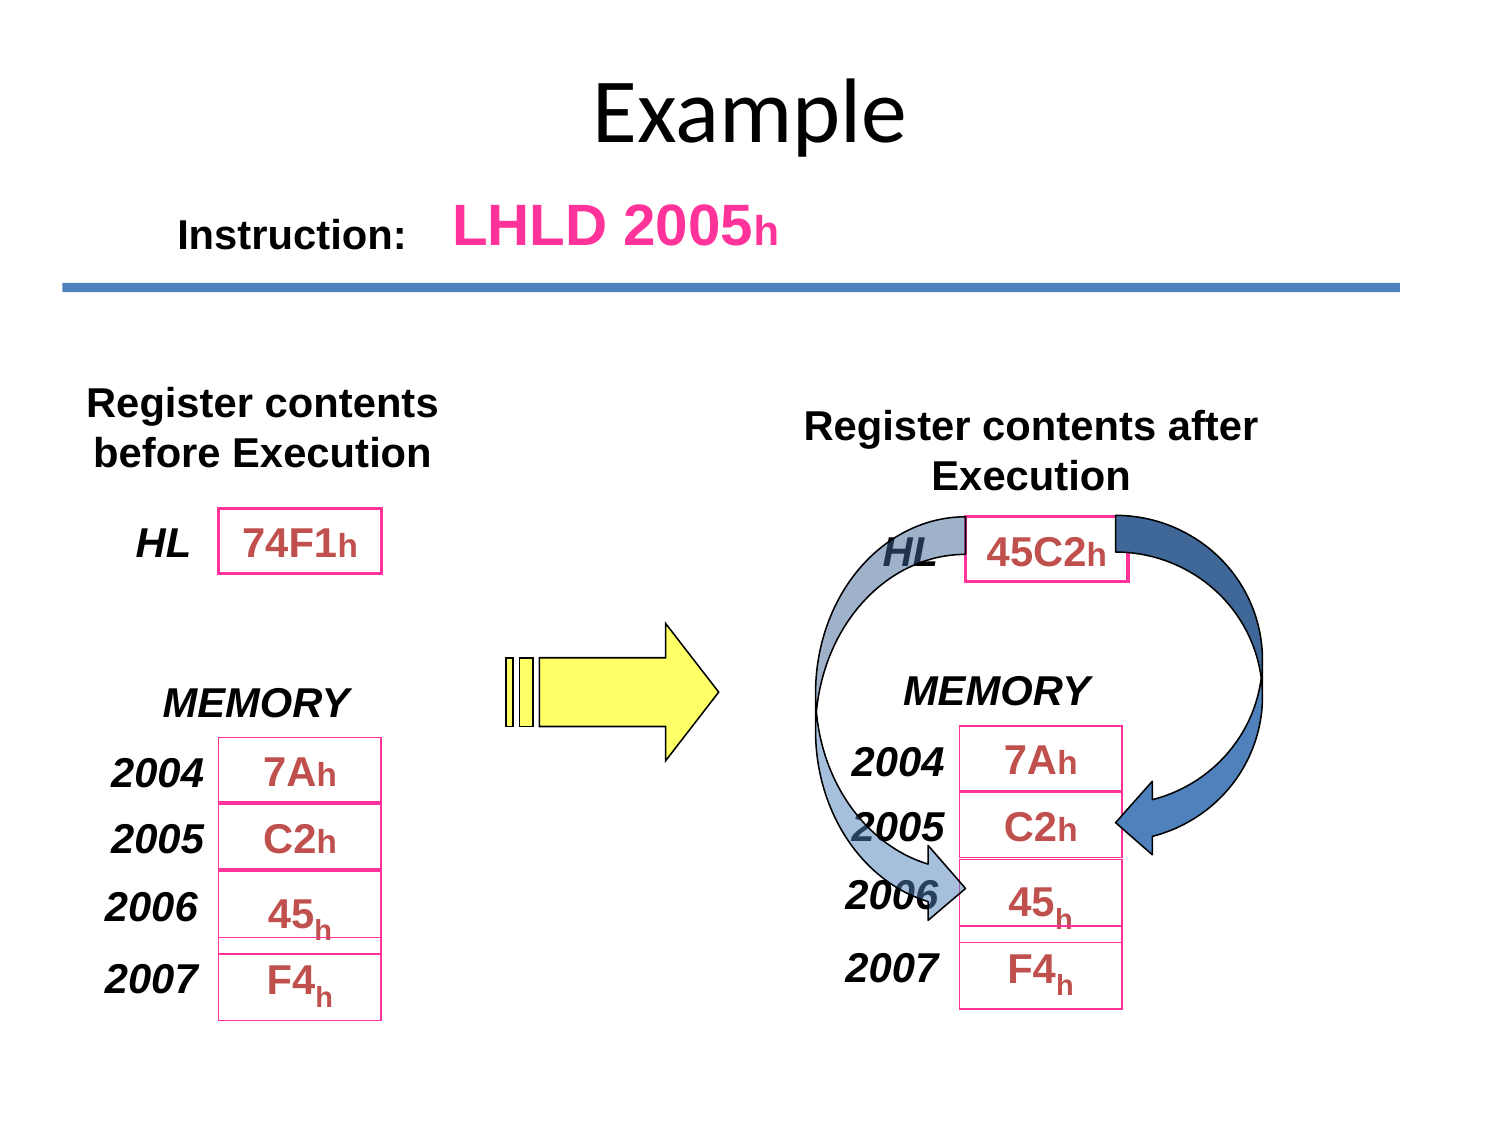

# Example
LHLD 2005h
Instruction:

Register contents before Execution
HL
74F1h
Register contents after Execution
HL
45C2h
MEMORY
7Ah
2004
2005
C2h
45h
2006
F4h
2007

MEMORY
7Ah
2004
2005
C2h
45h
2006
F4h
2007